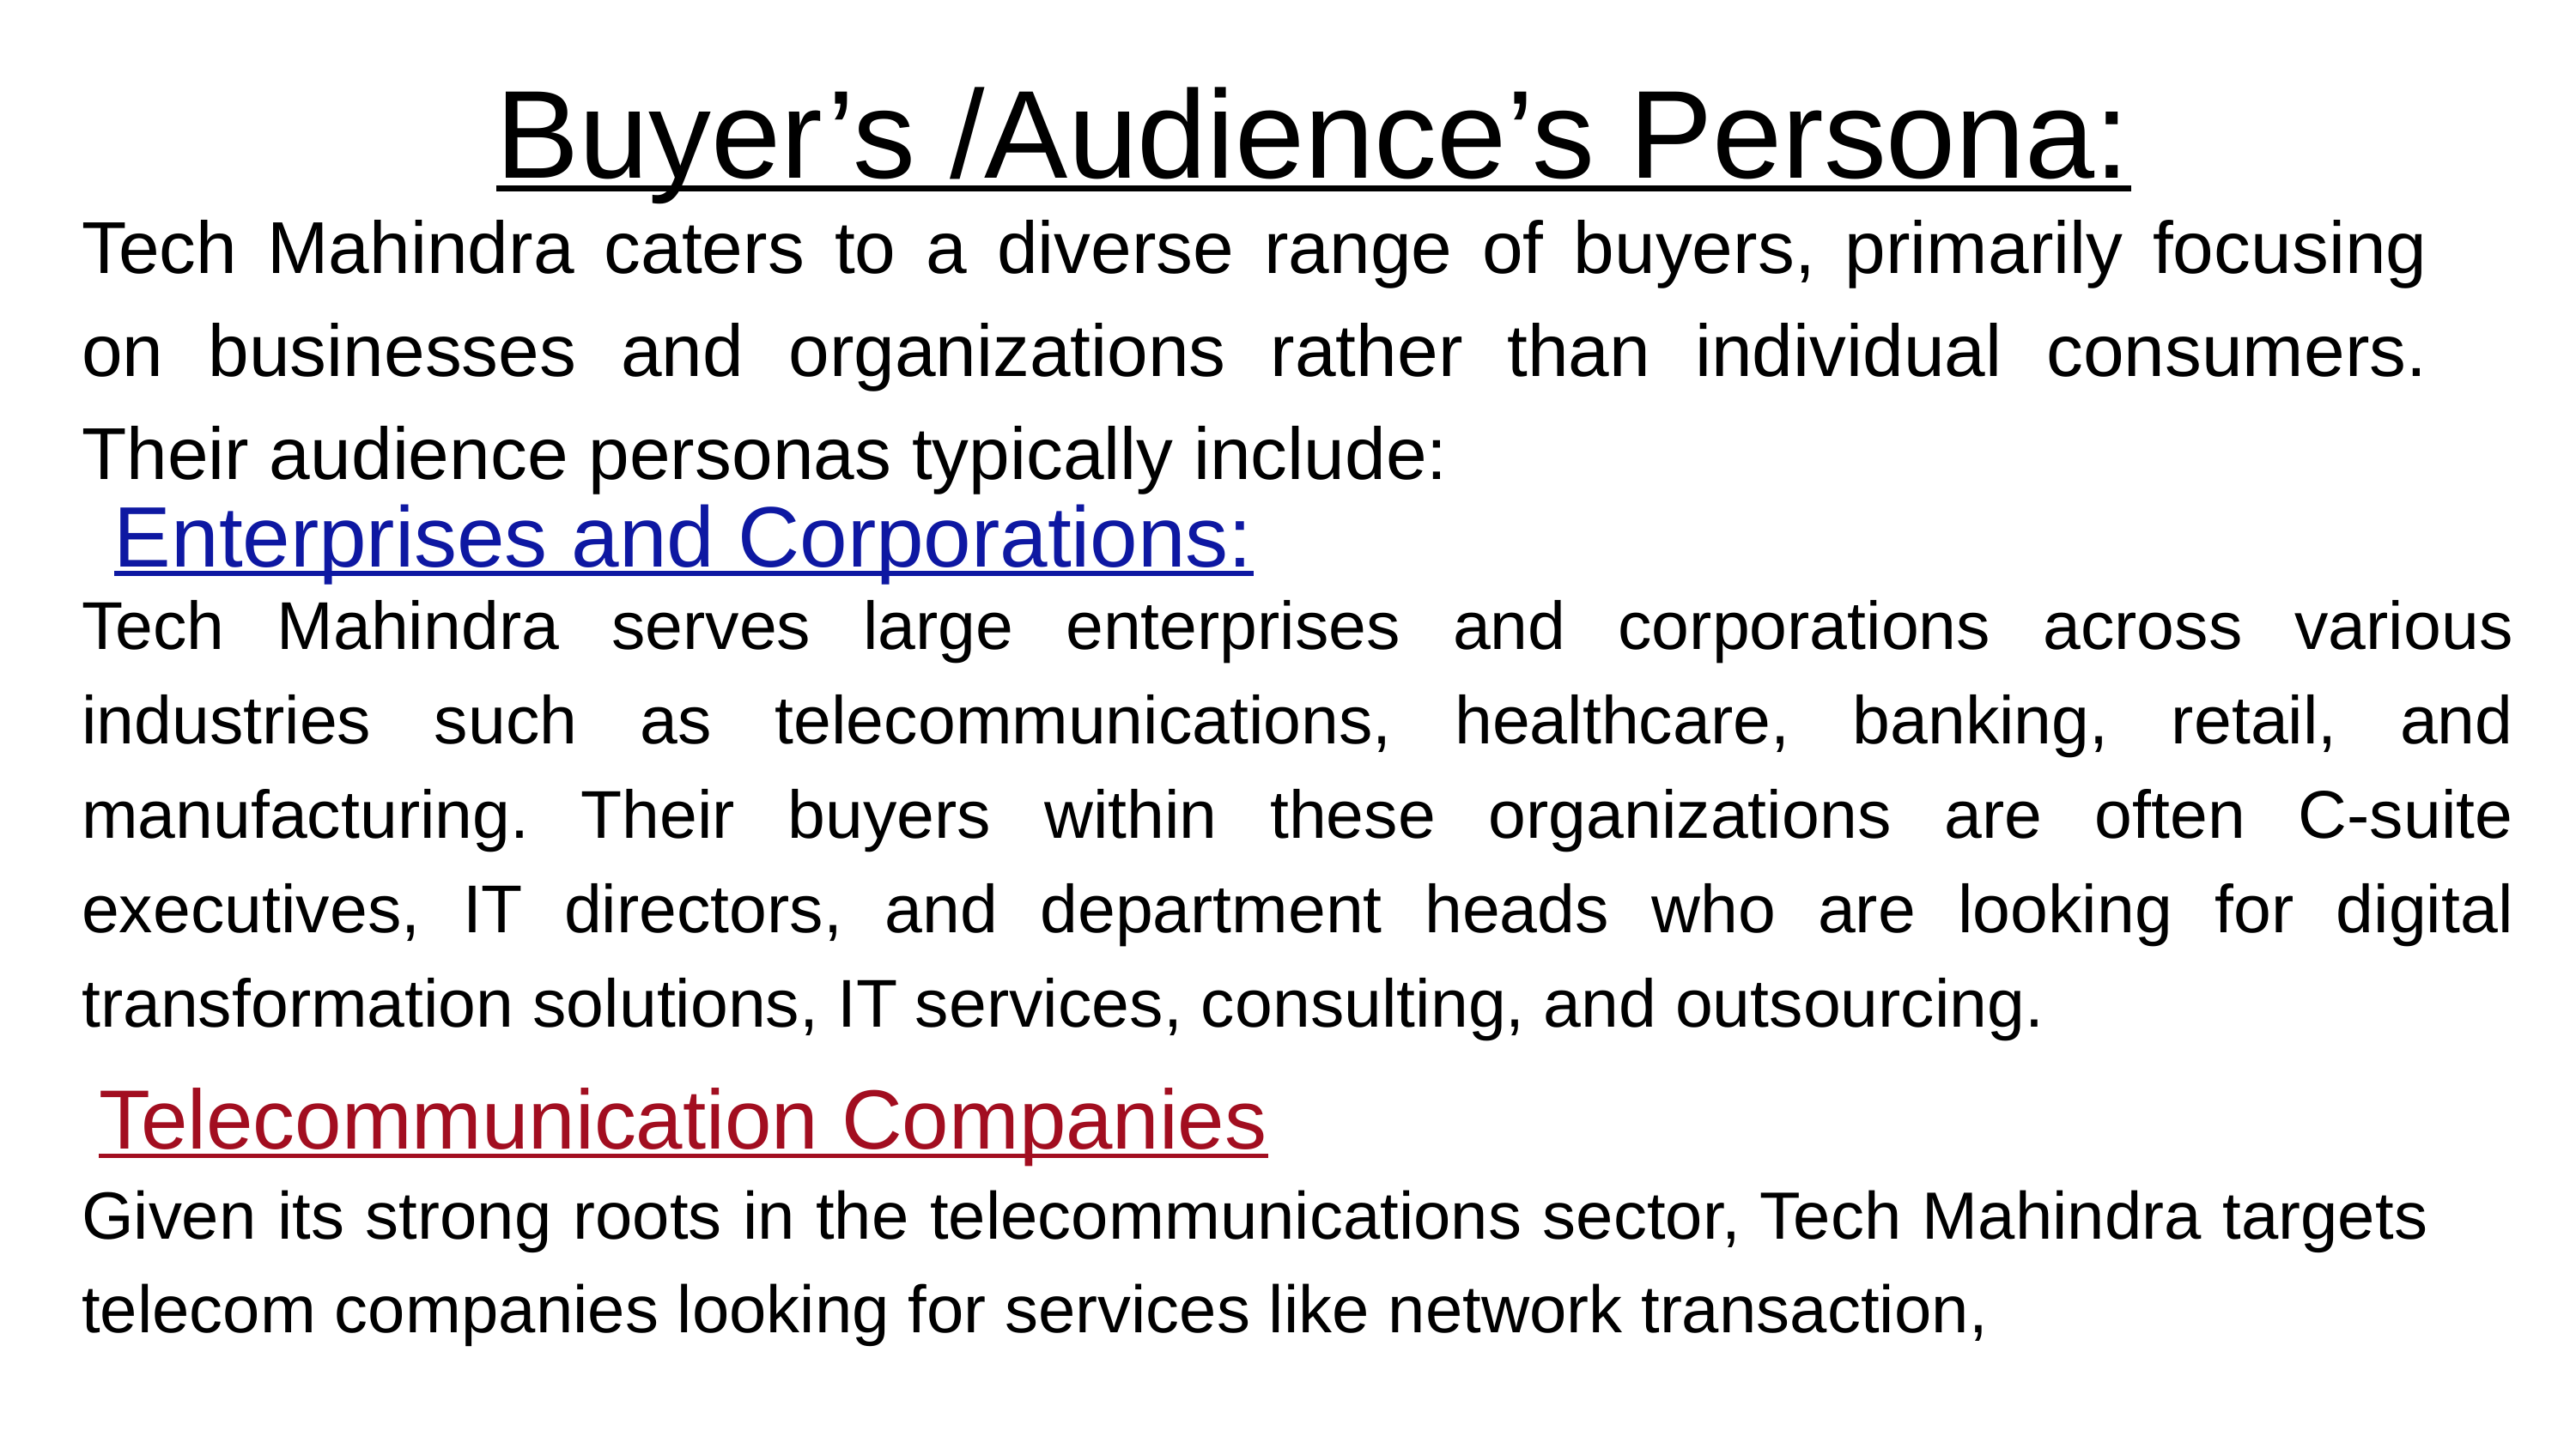

Buyer’s /Audience’s Persona:
Tech Mahindra caters to a diverse range of buyers, primarily focusing on businesses and organizations rather than individual consumers. Their audience personas typically include:
Enterprises and Corporations:
Tech Mahindra serves large enterprises and corporations across various industries such as telecommunications, healthcare, banking, retail, and manufacturing. Their buyers within these organizations are often C-suite executives, IT directors, and department heads who are looking for digital transformation solutions, IT services, consulting, and outsourcing.
Enterprises and Corpora Dr notions:
Telecommunication Companies
Given its strong roots in the telecommunications sector, Tech Mahindra targets telecom companies looking for services like network transaction,